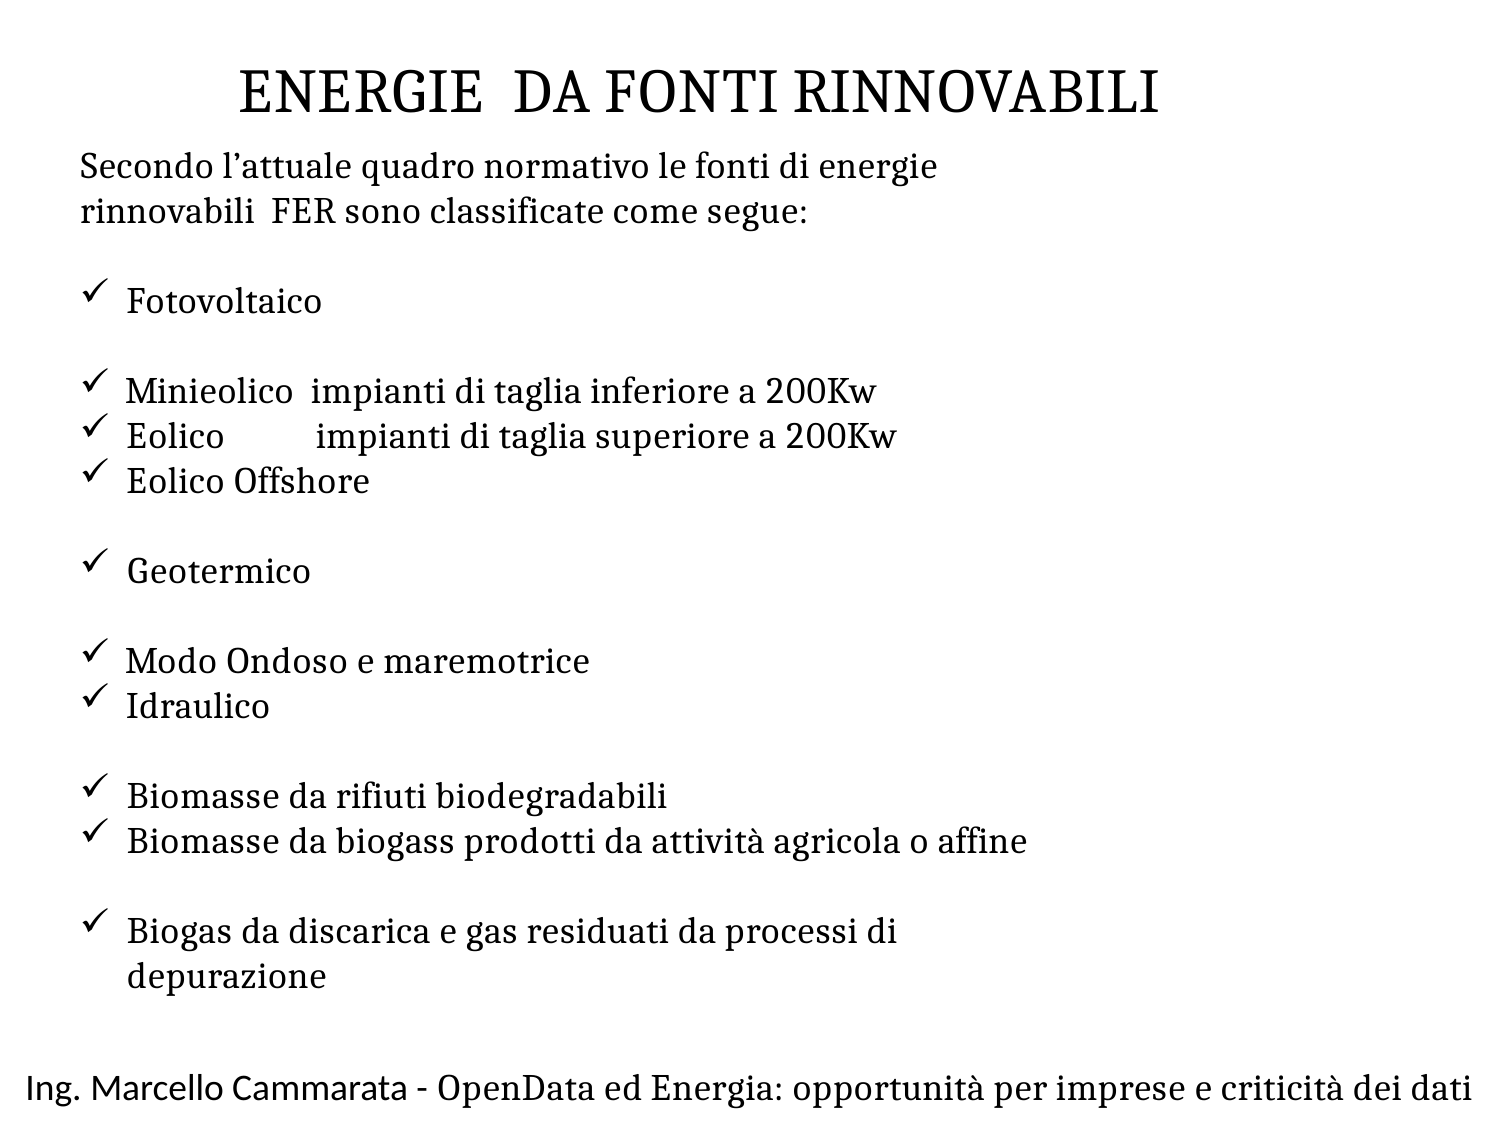

ENERGIE  DA FONTI RINNOVABILI
Secondo l’attuale quadro normativo le fonti di energie rinnovabili  FER sono classificate come segue:

Fotovoltaico

Minieolico  impianti di taglia inferiore a 200Kw
Eolico           impianti di taglia superiore a 200Kw
Eolico Offshore

Geotermico

Modo Ondoso e maremotrice
Idraulico

Biomasse da rifiuti biodegradabili
Biomasse da biogass prodotti da attività agricola o affine

Biogas da discarica e gas residuati da processi di depurazione
Ing. Marcello Cammarata - OpenData ed Energia: opportunità per imprese e criticità dei dati